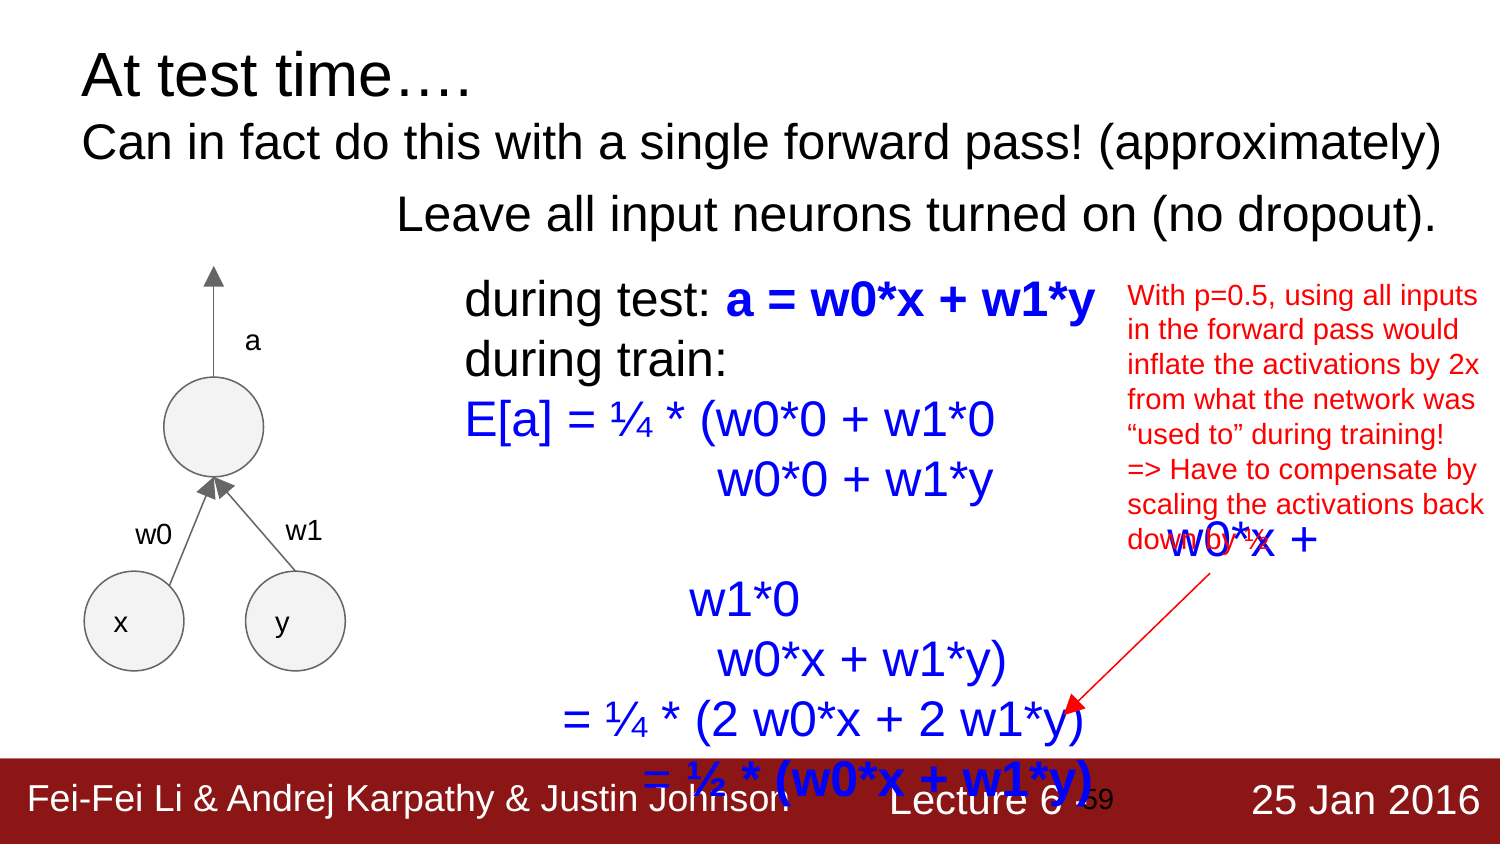

At test time….
Can in fact do this with a single forward pass! (approximately)
Leave all input neurons turned on (no dropout).

during test: a = w0*x + w1*y
during train:
E[a] = ¼ * (w0*0 + w1*0
  w0*0 + w1*y
			  w0*x + w1*0
  w0*x + w1*y)
       = ¼ * (2 w0*x + 2 w1*y)
	  = ½ * (w0*x + w1*y)

With p=0.5, using all inputs in the forward pass would inflate the activations by 2x from what the network was “used to” during training!
=> Have to compensate by scaling the activations back down by ½
a

w1
w0
x
y
59